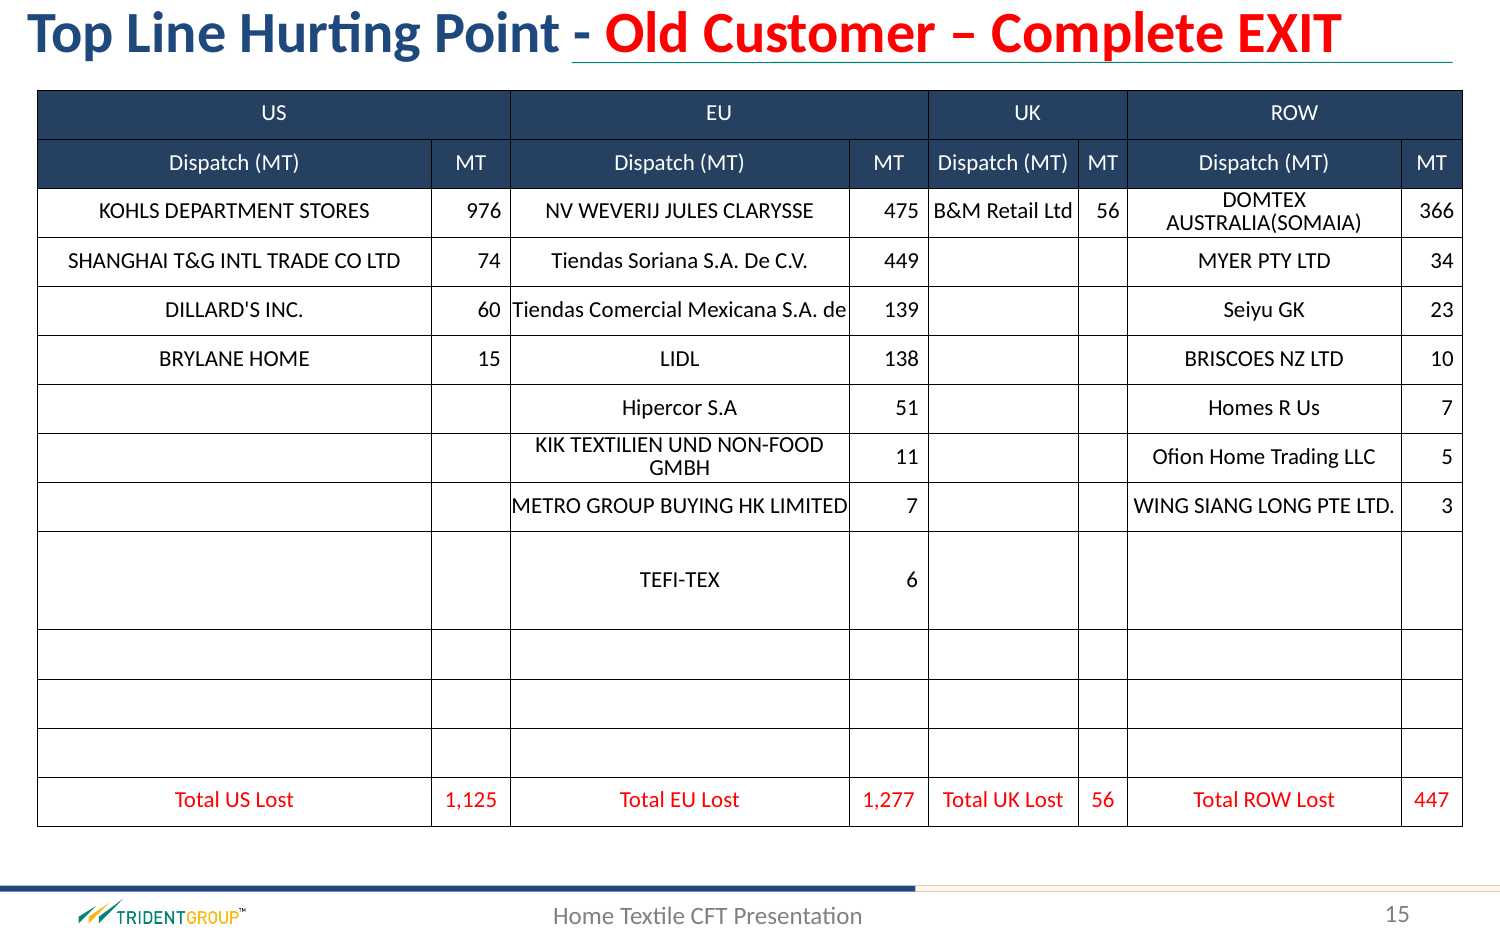

Top Line Hurting Point - Old Customer – Complete EXIT

| US |  | EU |  | UK |  | ROW |  |
| --- | --- | --- | --- | --- | --- | --- | --- |
| Dispatch (MT) | MT | Dispatch (MT) | MT | Dispatch (MT) | MT | Dispatch (MT) | MT |
| KOHLS DEPARTMENT STORES | 976 | NV WEVERIJ JULES CLARYSSE | 475 | B&M Retail Ltd | 56 | DOMTEX AUSTRALIA(SOMAIA) | 366 |
| SHANGHAI T&G INTL TRADE CO LTD | 74 | Tiendas Soriana S.A. De C.V. | 449 |  |  | MYER PTY LTD | 34 |
| DILLARD'S INC. | 60 | Tiendas Comercial Mexicana S.A. de | 139 |  |  | Seiyu GK | 23 |
| BRYLANE HOME | 15 | LIDL | 138 |  |  | BRISCOES NZ LTD | 10 |
|  |  | Hipercor S.A | 51 |  |  | Homes R Us | 7 |
|  |  | KIK TEXTILIEN UND NON-FOOD GMBH | 11 |  |  | Ofion Home Trading LLC | 5 |
|  |  | METRO GROUP BUYING HK LIMITED | 7 |  |  | WING SIANG LONG PTE LTD. | 3 |
|  |  | TEFI-TEX | 6 |  |  |  |  |
|  |  |  |  |  |  |  |  |
|  |  |  |  |  |  |  |  |
|  |  |  |  |  |  |  |  |
| Total US Lost | 1,125 | Total EU Lost | 1,277 | Total UK Lost | 56 | Total ROW Lost | 447 |